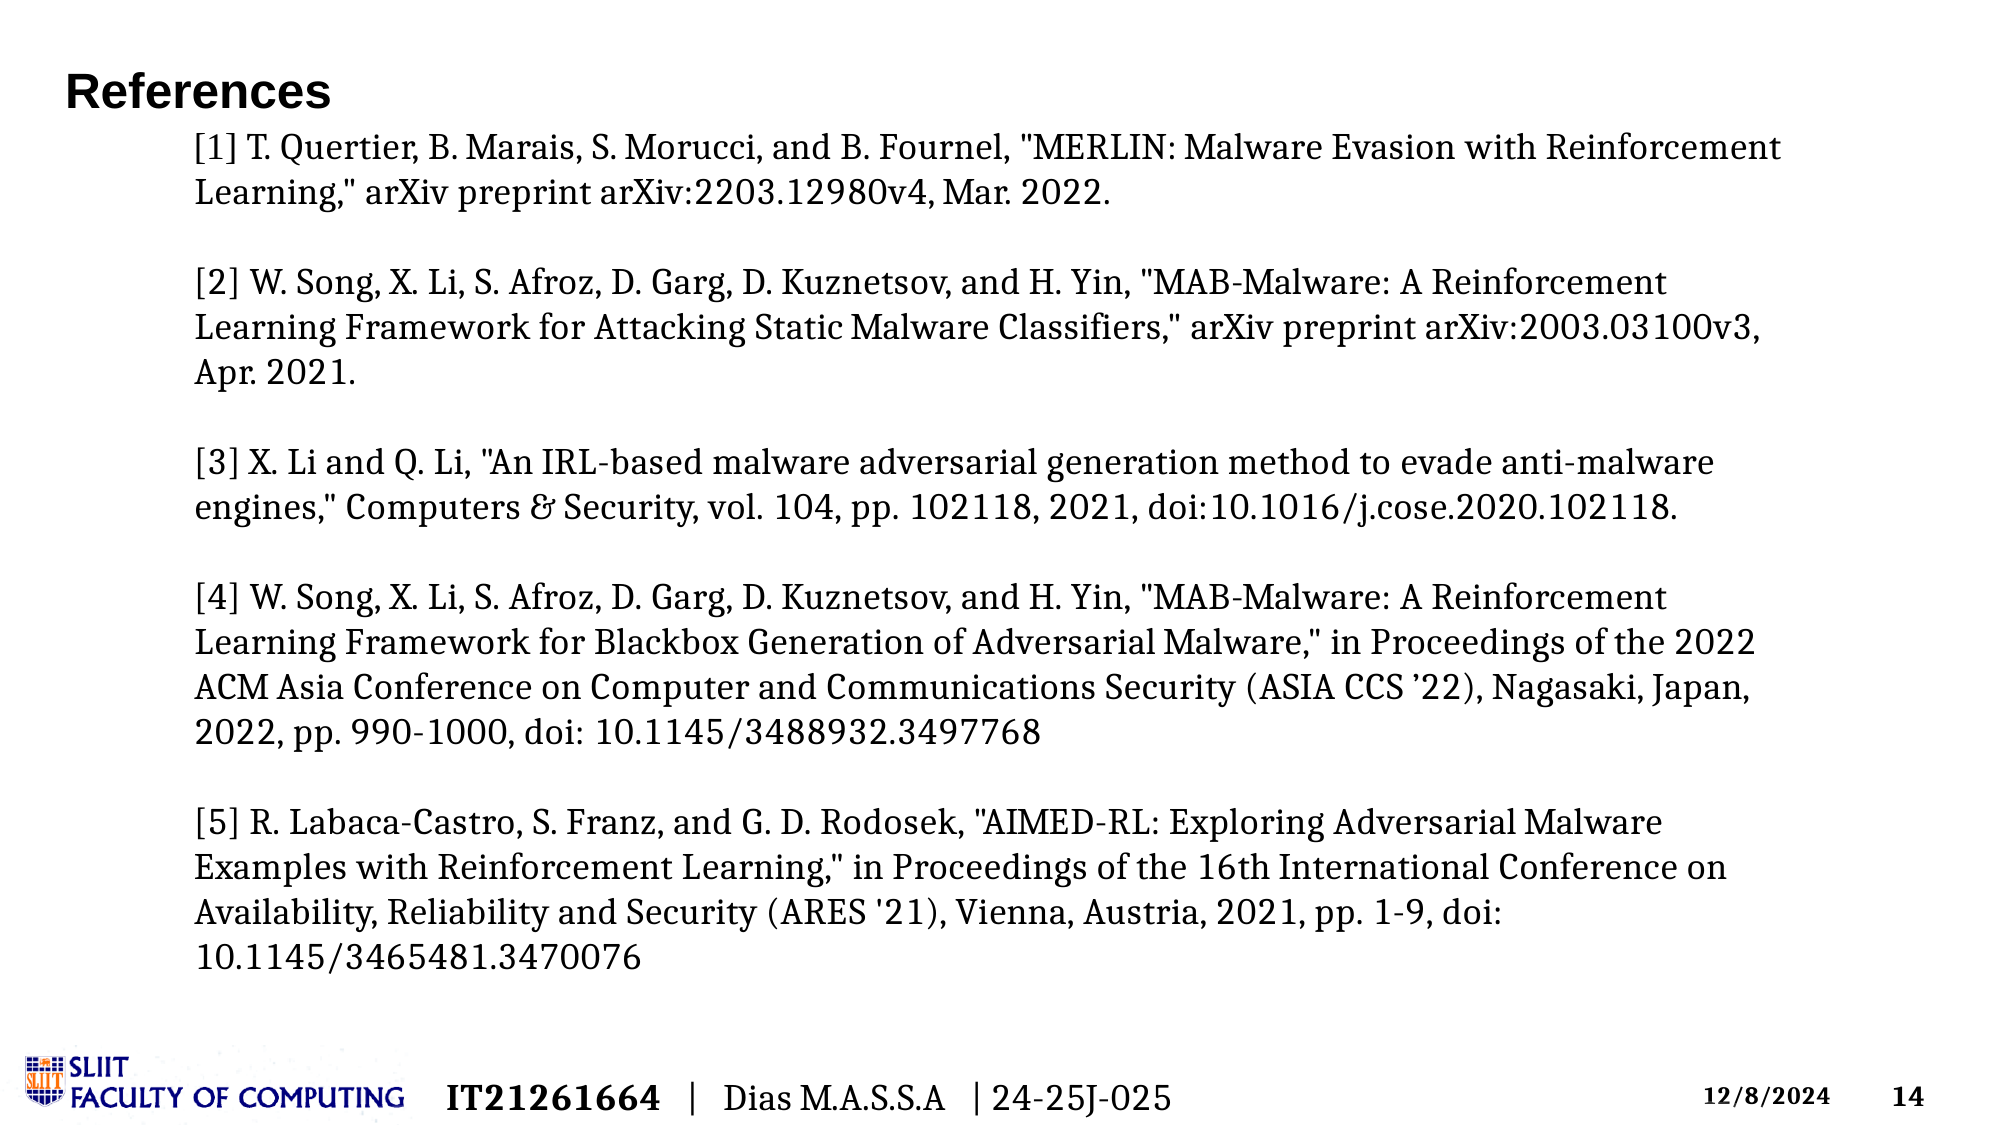

# References
[1] T. Quertier, B. Marais, S. Morucci, and B. Fournel, "MERLIN: Malware Evasion with Reinforcement Learning," arXiv preprint arXiv:2203.12980v4, Mar. 2022.

[2] W. Song, X. Li, S. Afroz, D. Garg, D. Kuznetsov, and H. Yin, "MAB-Malware: A Reinforcement Learning Framework for Attacking Static Malware Classifiers," arXiv preprint arXiv:2003.03100v3, Apr. 2021.

[3] X. Li and Q. Li, "An IRL-based malware adversarial generation method to evade anti-malware engines," Computers & Security, vol. 104, pp. 102118, 2021, doi:10.1016/j.cose.2020.102118.

[4] W. Song, X. Li, S. Afroz, D. Garg, D. Kuznetsov, and H. Yin, "MAB-Malware: A Reinforcement Learning Framework for Blackbox Generation of Adversarial Malware," in Proceedings of the 2022 ACM Asia Conference on Computer and Communications Security (ASIA CCS ’22), Nagasaki, Japan, 2022, pp. 990-1000, doi: 10.1145/3488932.3497768

[5] R. Labaca-Castro, S. Franz, and G. D. Rodosek, "AIMED-RL: Exploring Adversarial Malware Examples with Reinforcement Learning," in Proceedings of the 16th International Conference on Availability, Reliability and Security (ARES '21), Vienna, Austria, 2021, pp. 1-9, doi: 10.1145/3465481.3470076

IT21261664   |   Dias M.A.S.S.A   | 24-25J-025